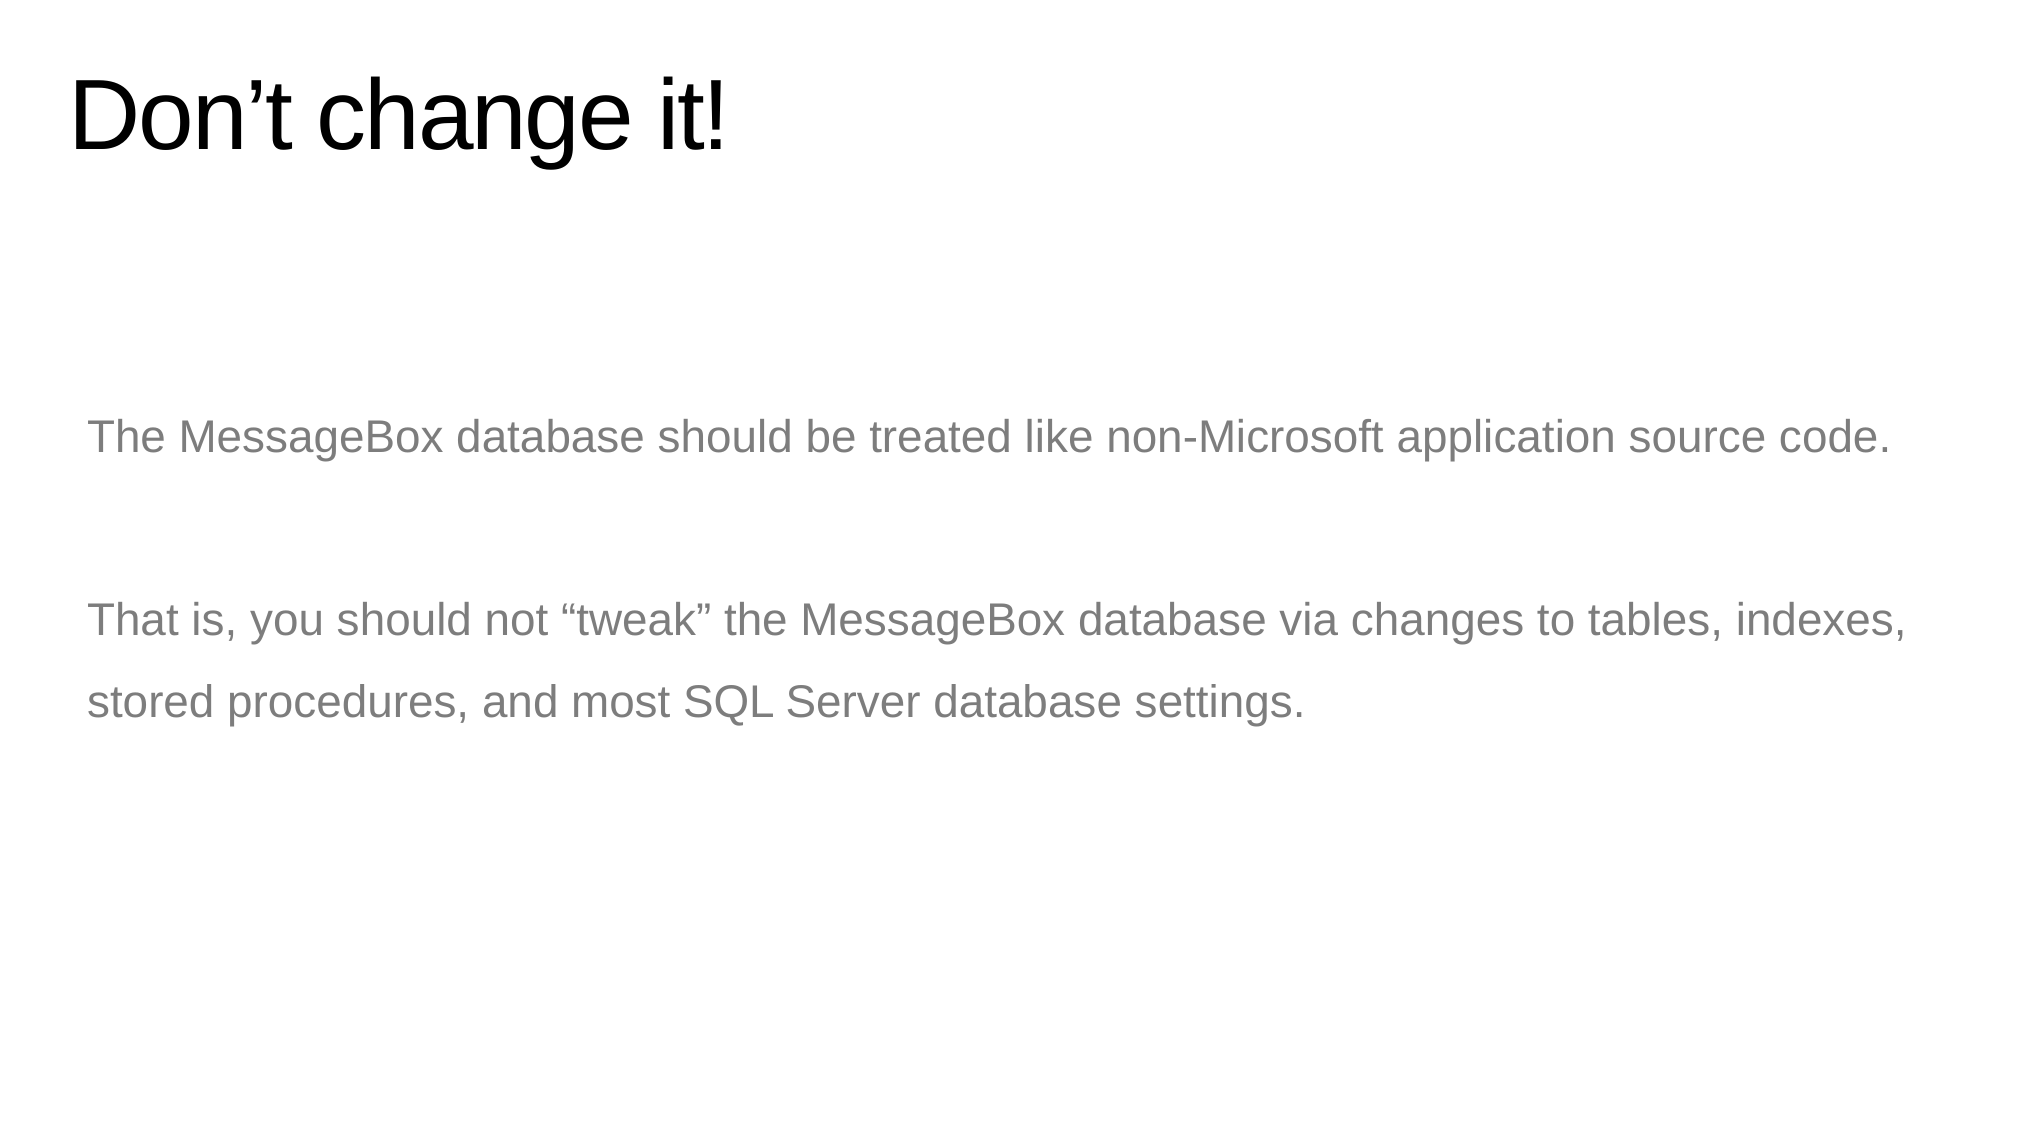

# Don’t change it!
The MessageBox database should be treated like non-Microsoft application source code.

That is, you should not “tweak” the MessageBox database via changes to tables, indexes, stored procedures, and most SQL Server database settings.